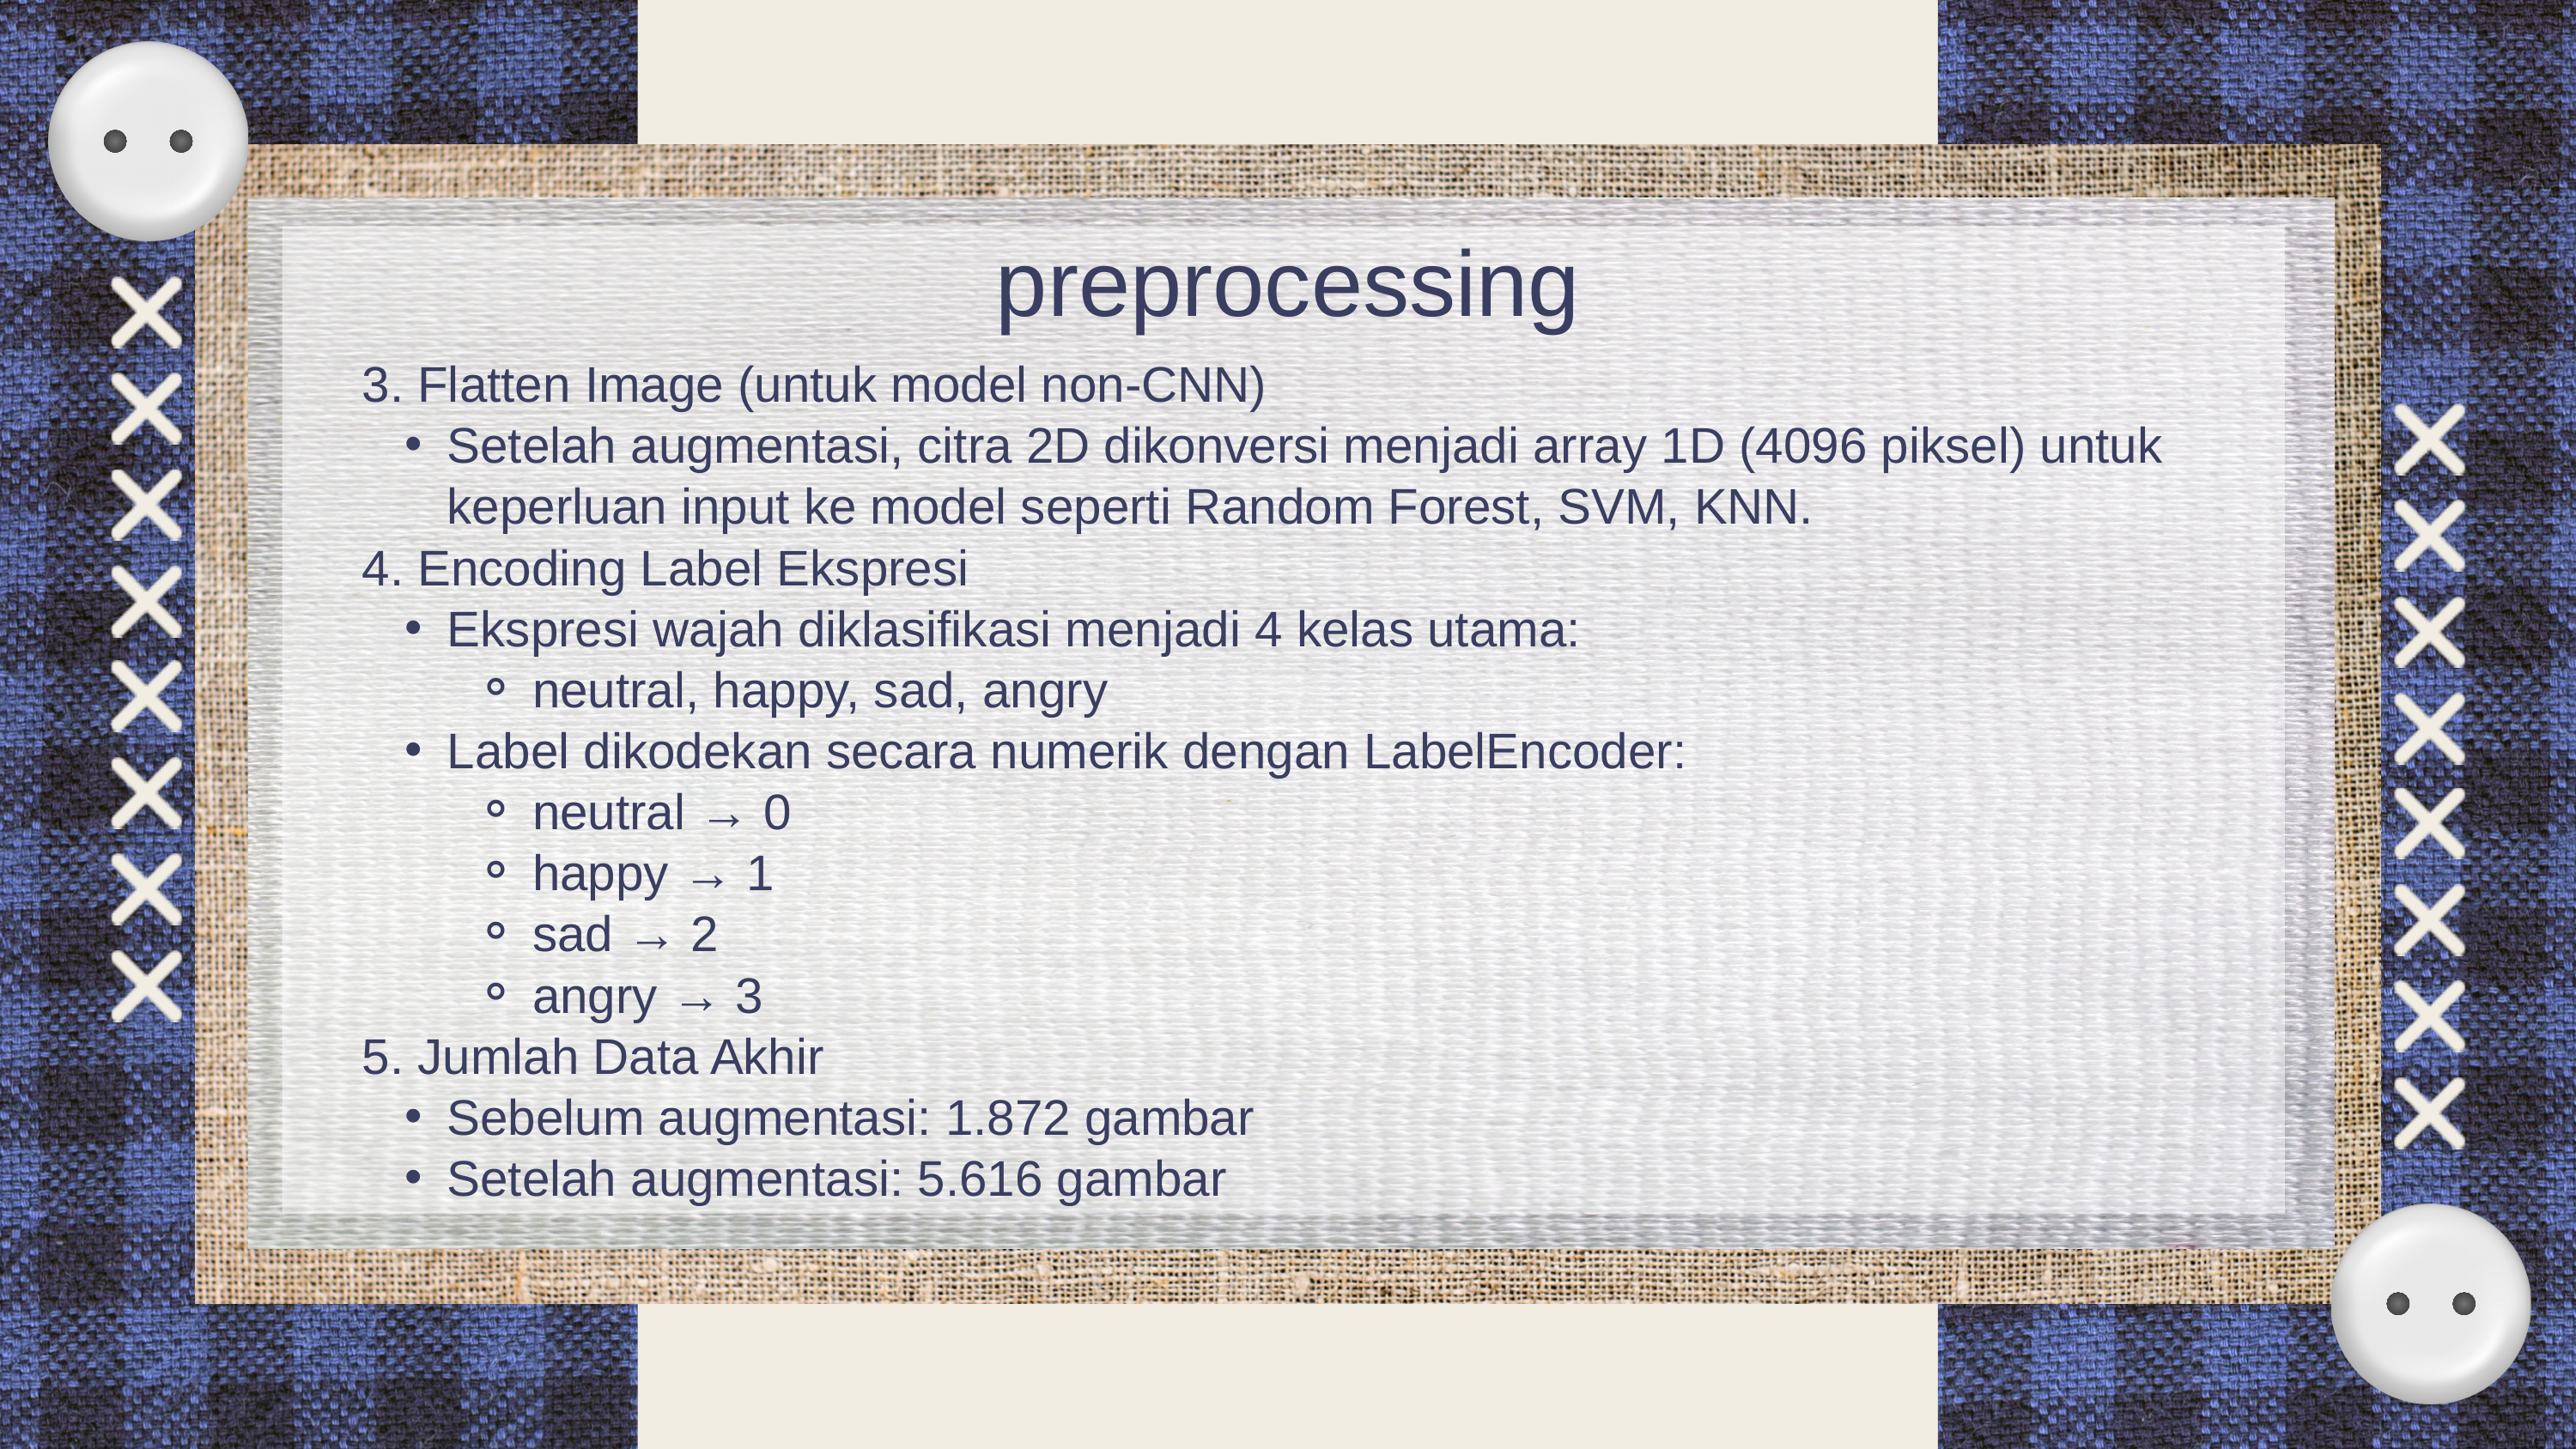

preprocessing

3. Flatten Image (untuk model non-CNN)
Setelah augmentasi, citra 2D dikonversi menjadi array 1D (4096 piksel) untuk keperluan input ke model seperti Random Forest, SVM, KNN.
4. Encoding Label Ekspresi
Ekspresi wajah diklasifikasi menjadi 4 kelas utama:
neutral, happy, sad, angry
Label dikodekan secara numerik dengan LabelEncoder:
neutral → 0
happy → 1
sad → 2
angry → 3
5. Jumlah Data Akhir
Sebelum augmentasi: 1.872 gambar
Setelah augmentasi: 5.616 gambar